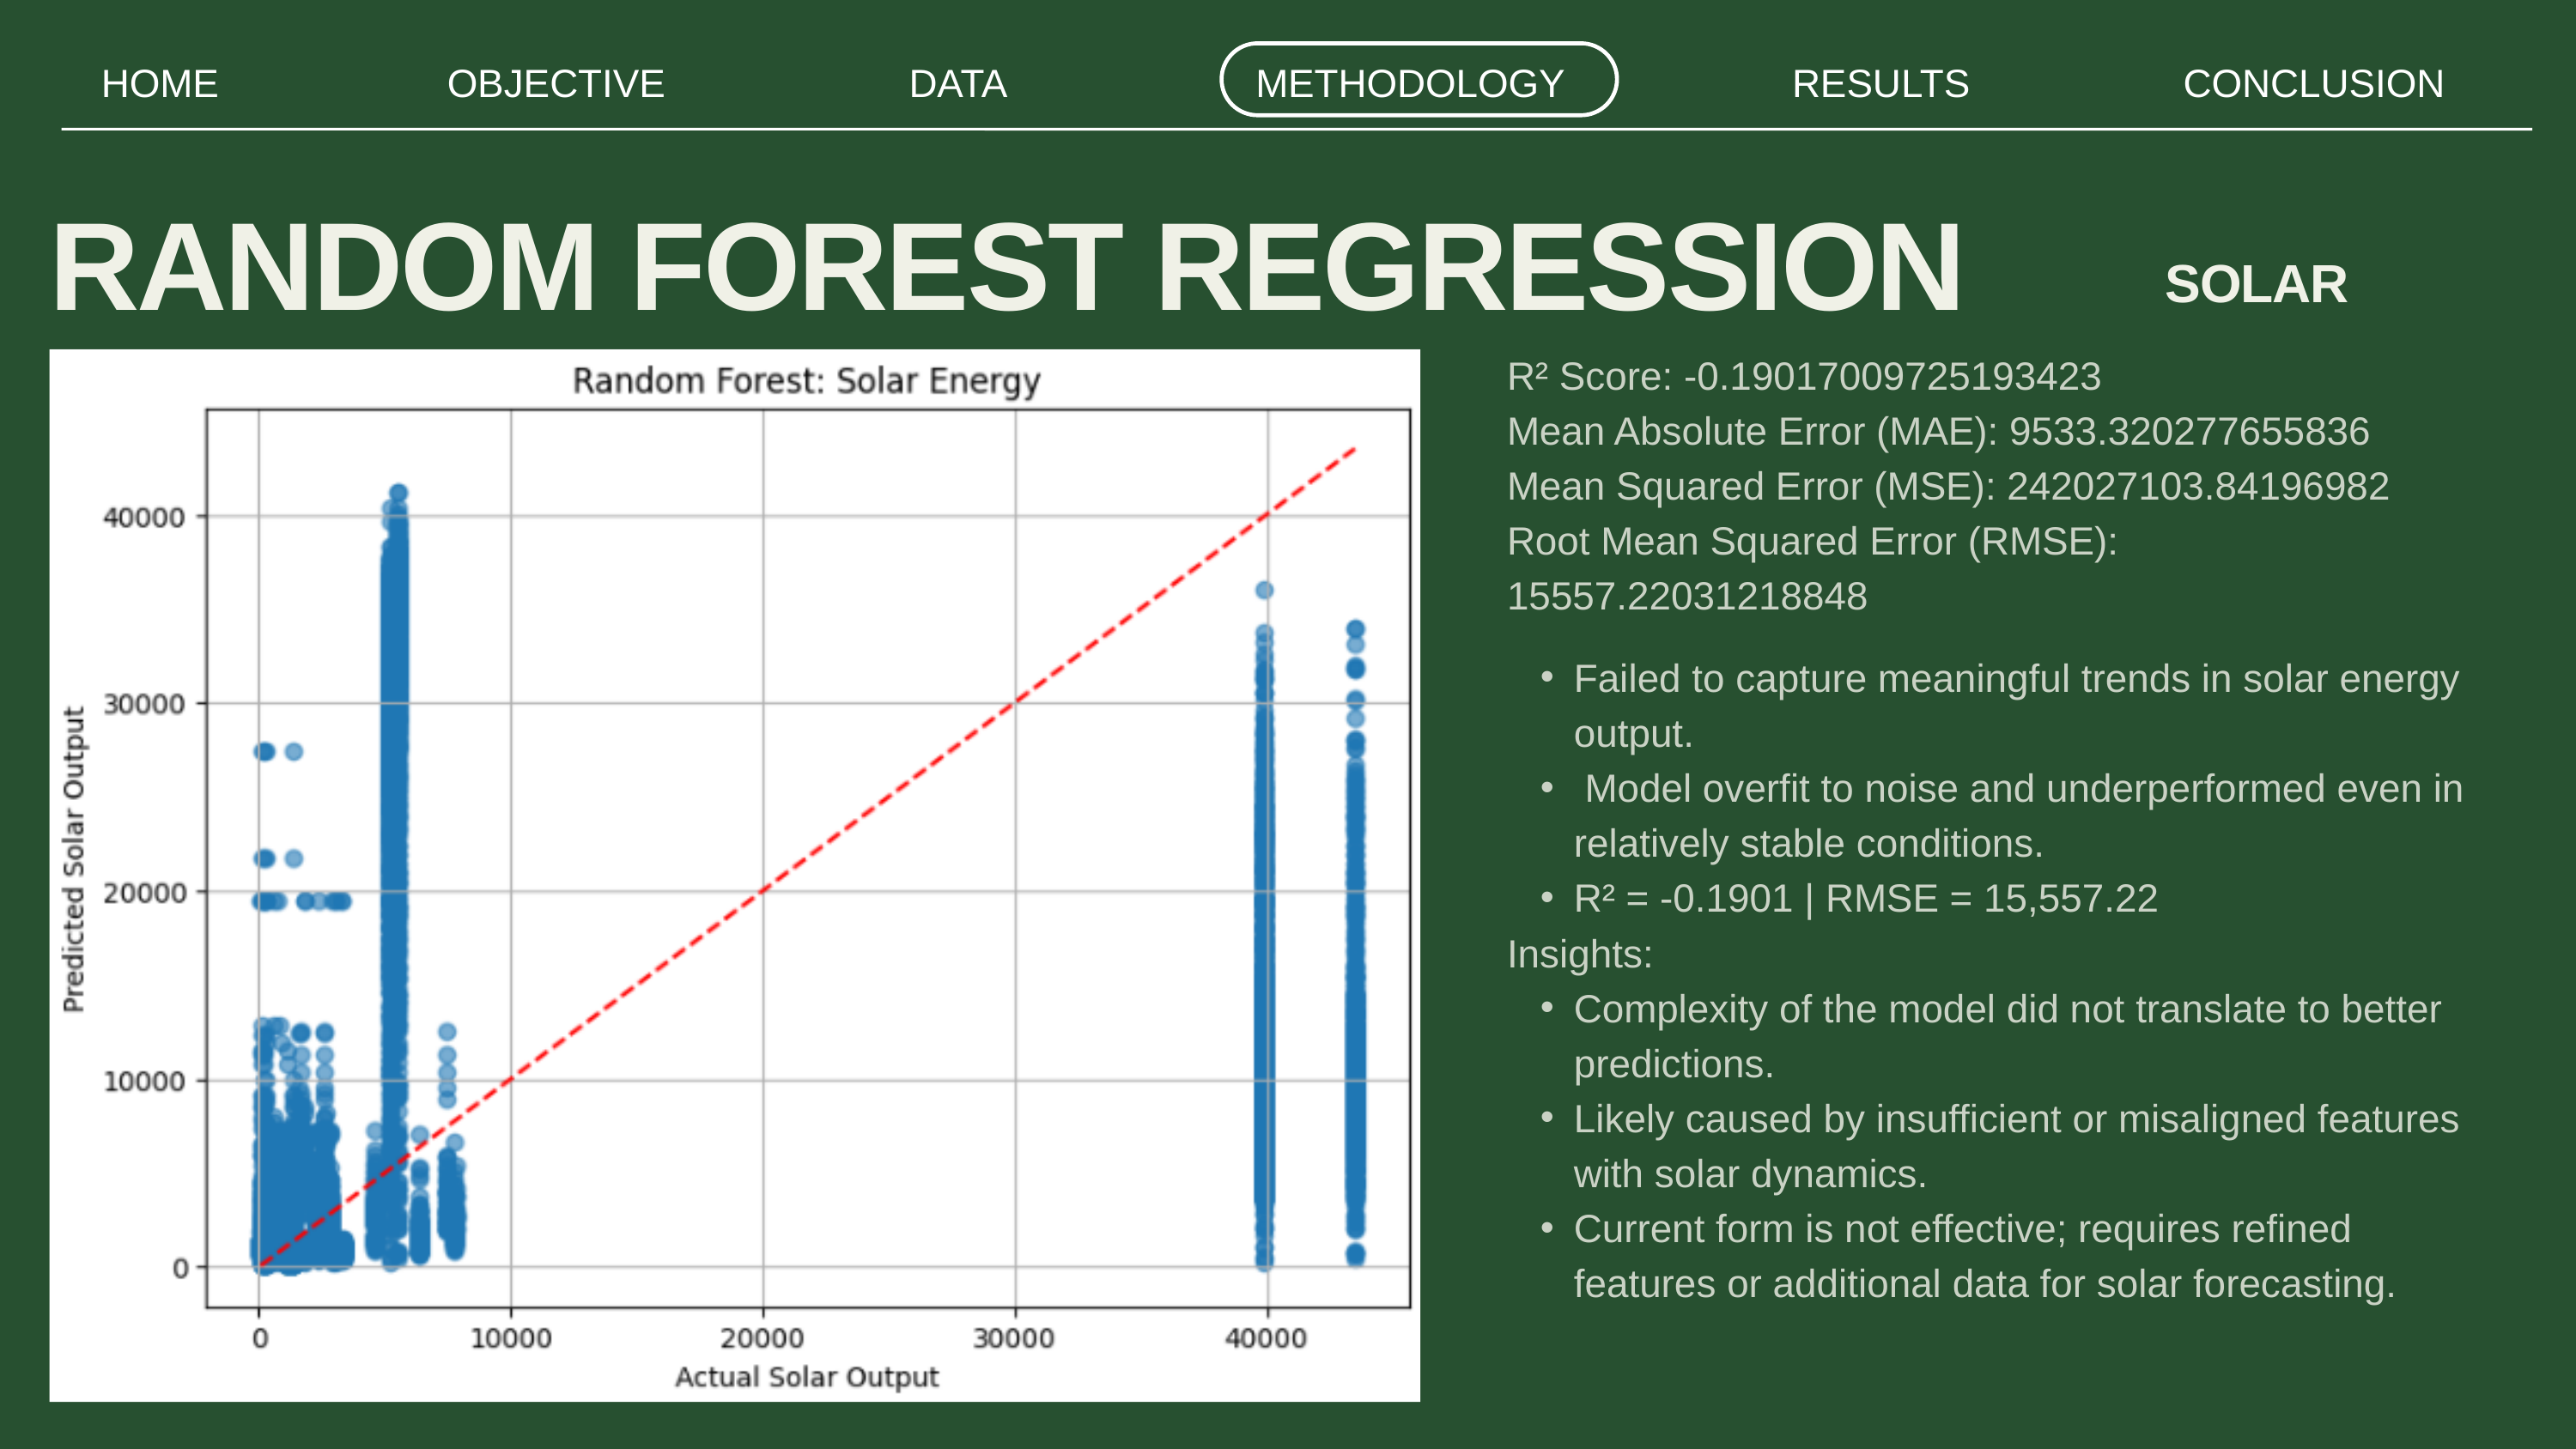

HOME
OBJECTIVE
DATA
METHODOLOGY
RESULTS
CONCLUSION

RANDOM FOREST REGRESSION
SOLAR
R² Score: -0.19017009725193423
Mean Absolute Error (MAE): 9533.320277655836
Mean Squared Error (MSE): 242027103.84196982
Root Mean Squared Error (RMSE): 15557.22031218848

Failed to capture meaningful trends in solar energy output.
 Model overfit to noise and underperformed even in relatively stable conditions.
R² = -0.1901 | RMSE = 15,557.22
Insights:
Complexity of the model did not translate to better predictions.
Likely caused by insufficient or misaligned features with solar dynamics.
Current form is not effective; requires refined features or additional data for solar forecasting.